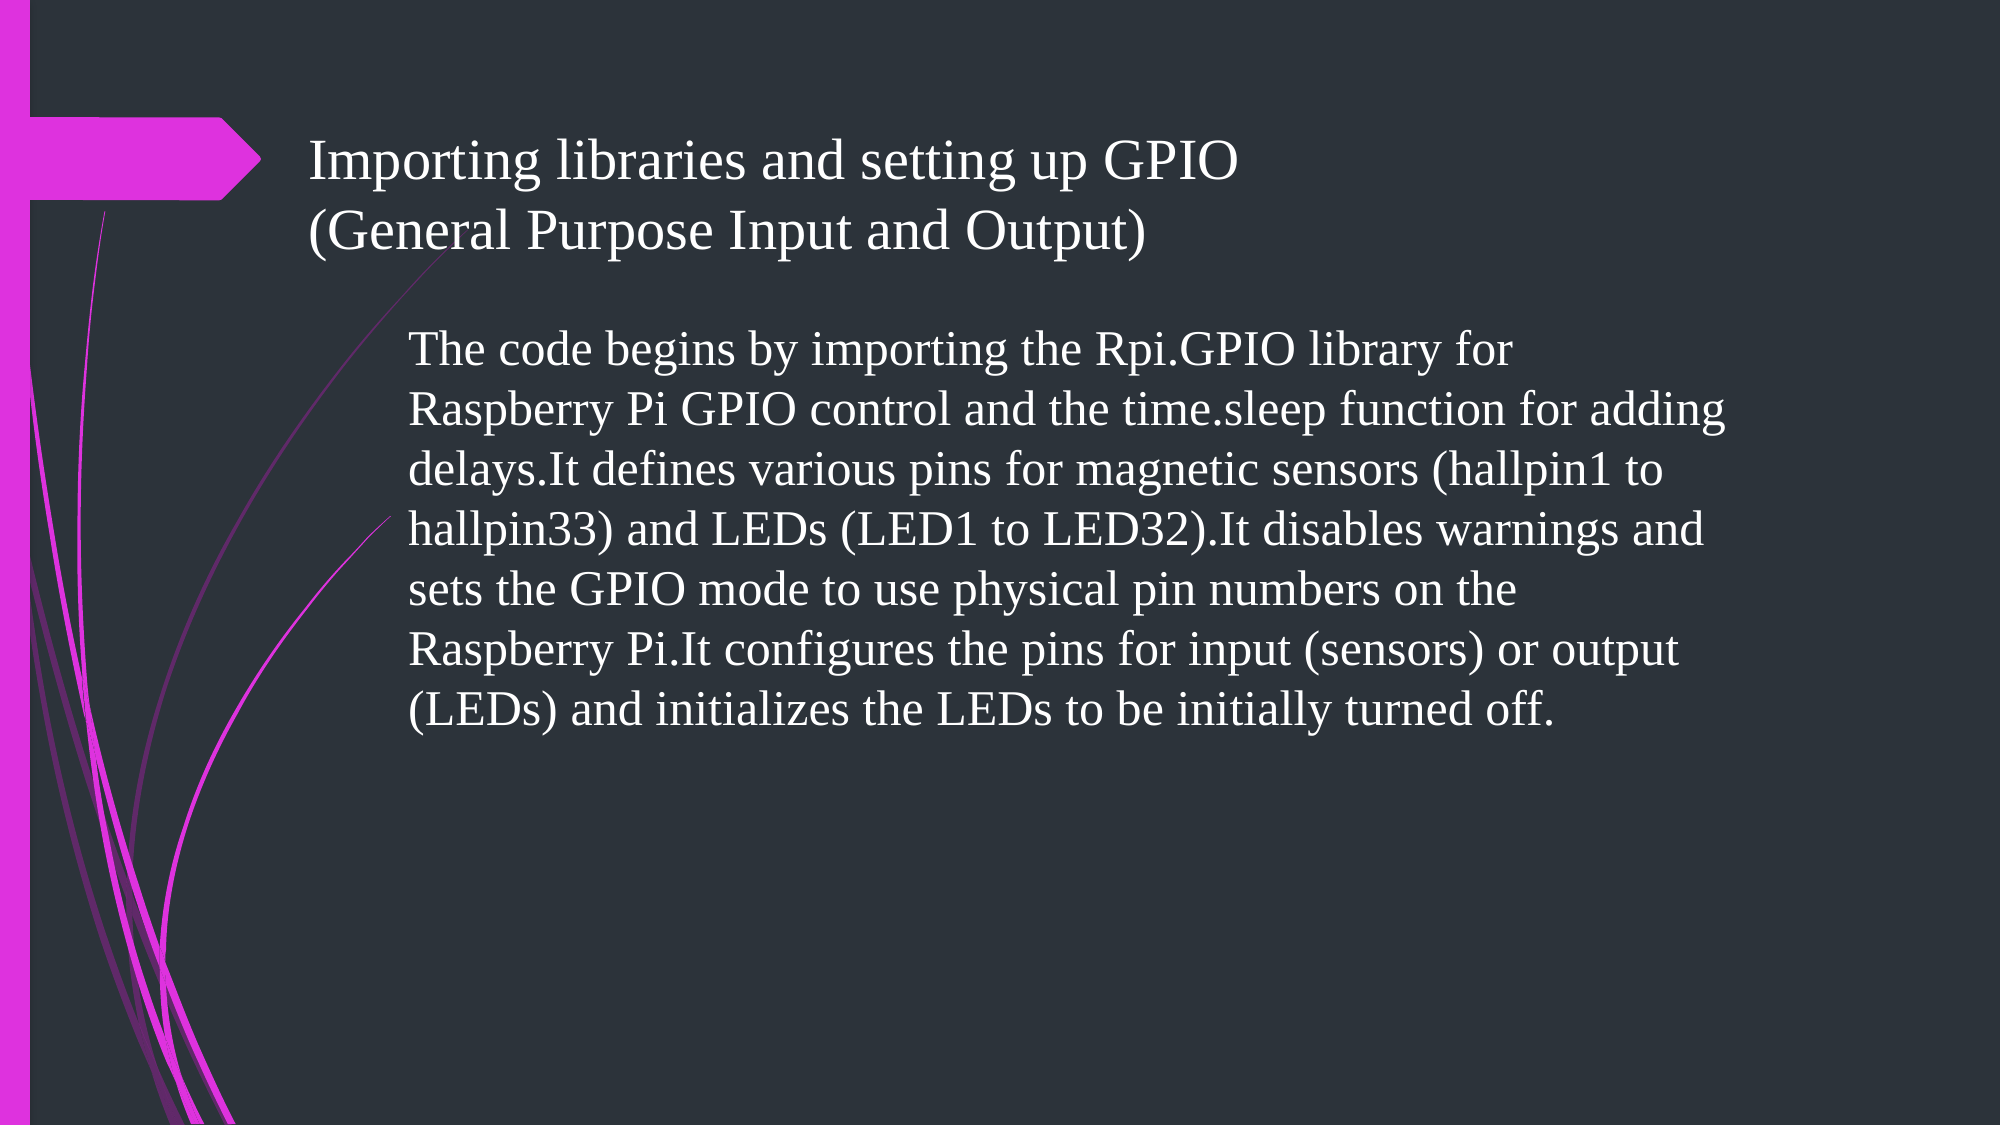

Importing libraries and setting up GPIO
(General Purpose Input and Output)
The code begins by importing the Rpi.GPIO library for Raspberry Pi GPIO control and the time.sleep function for adding delays.It defines various pins for magnetic sensors (hallpin1 to hallpin33) and LEDs (LED1 to LED32).It disables warnings and sets the GPIO mode to use physical pin numbers on the Raspberry Pi.It configures the pins for input (sensors) or output (LEDs) and initializes the LEDs to be initially turned off.